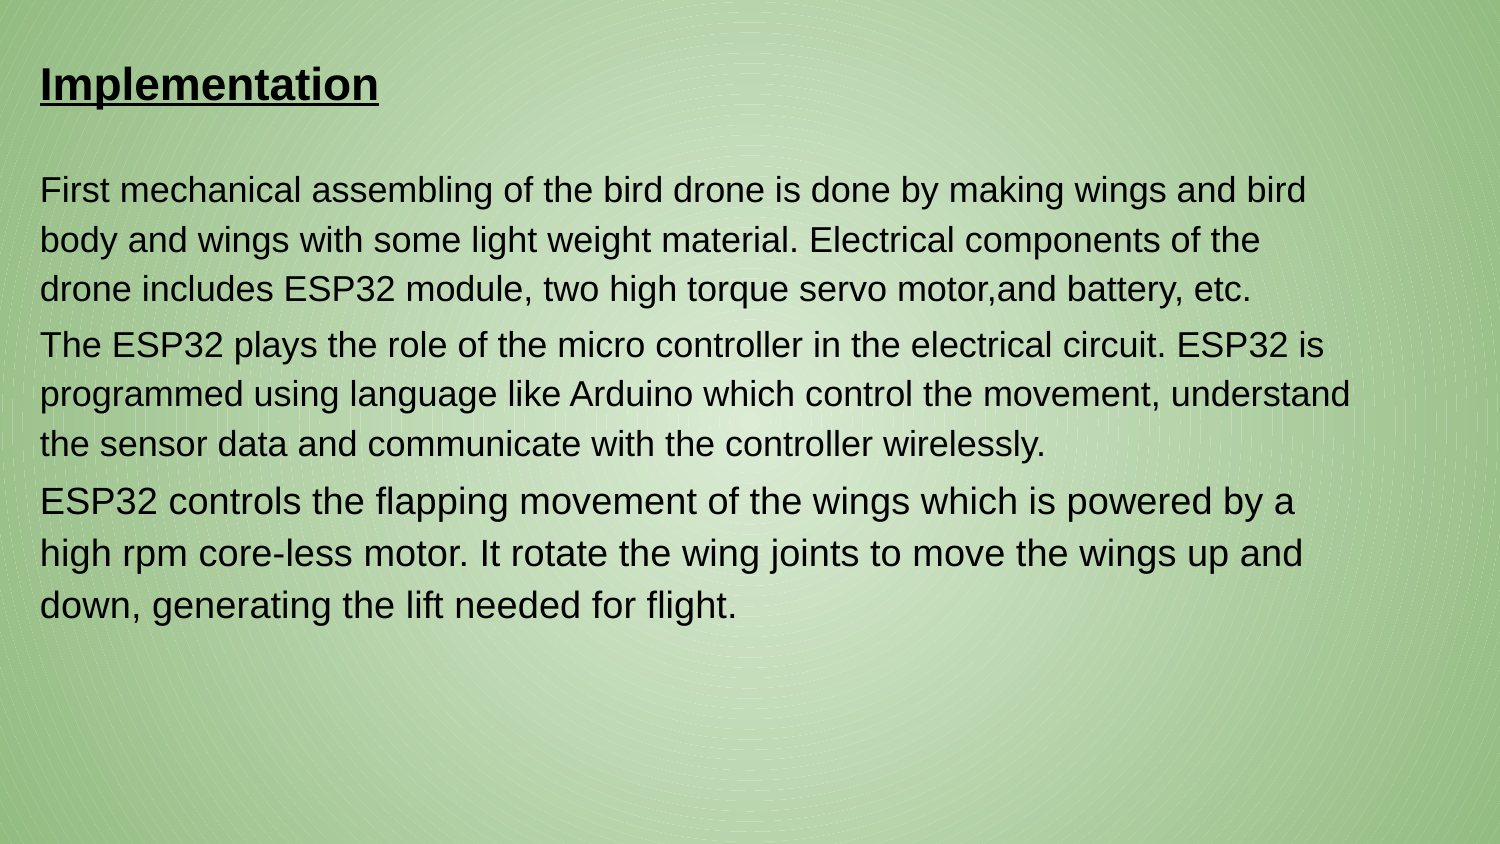

# Implementation
First mechanical assembling of the bird drone is done by making wings and bird body and wings with some light weight material. Electrical components of the drone includes ESP32 module, two high torque servo motor,and battery, etc.
The ESP32 plays the role of the micro controller in the electrical circuit. ESP32 is programmed using language like Arduino which control the movement, understand the sensor data and communicate with the controller wirelessly.
ESP32 controls the flapping movement of the wings which is powered by a high rpm core-less motor. It rotate the wing joints to move the wings up and down, generating the lift needed for flight.